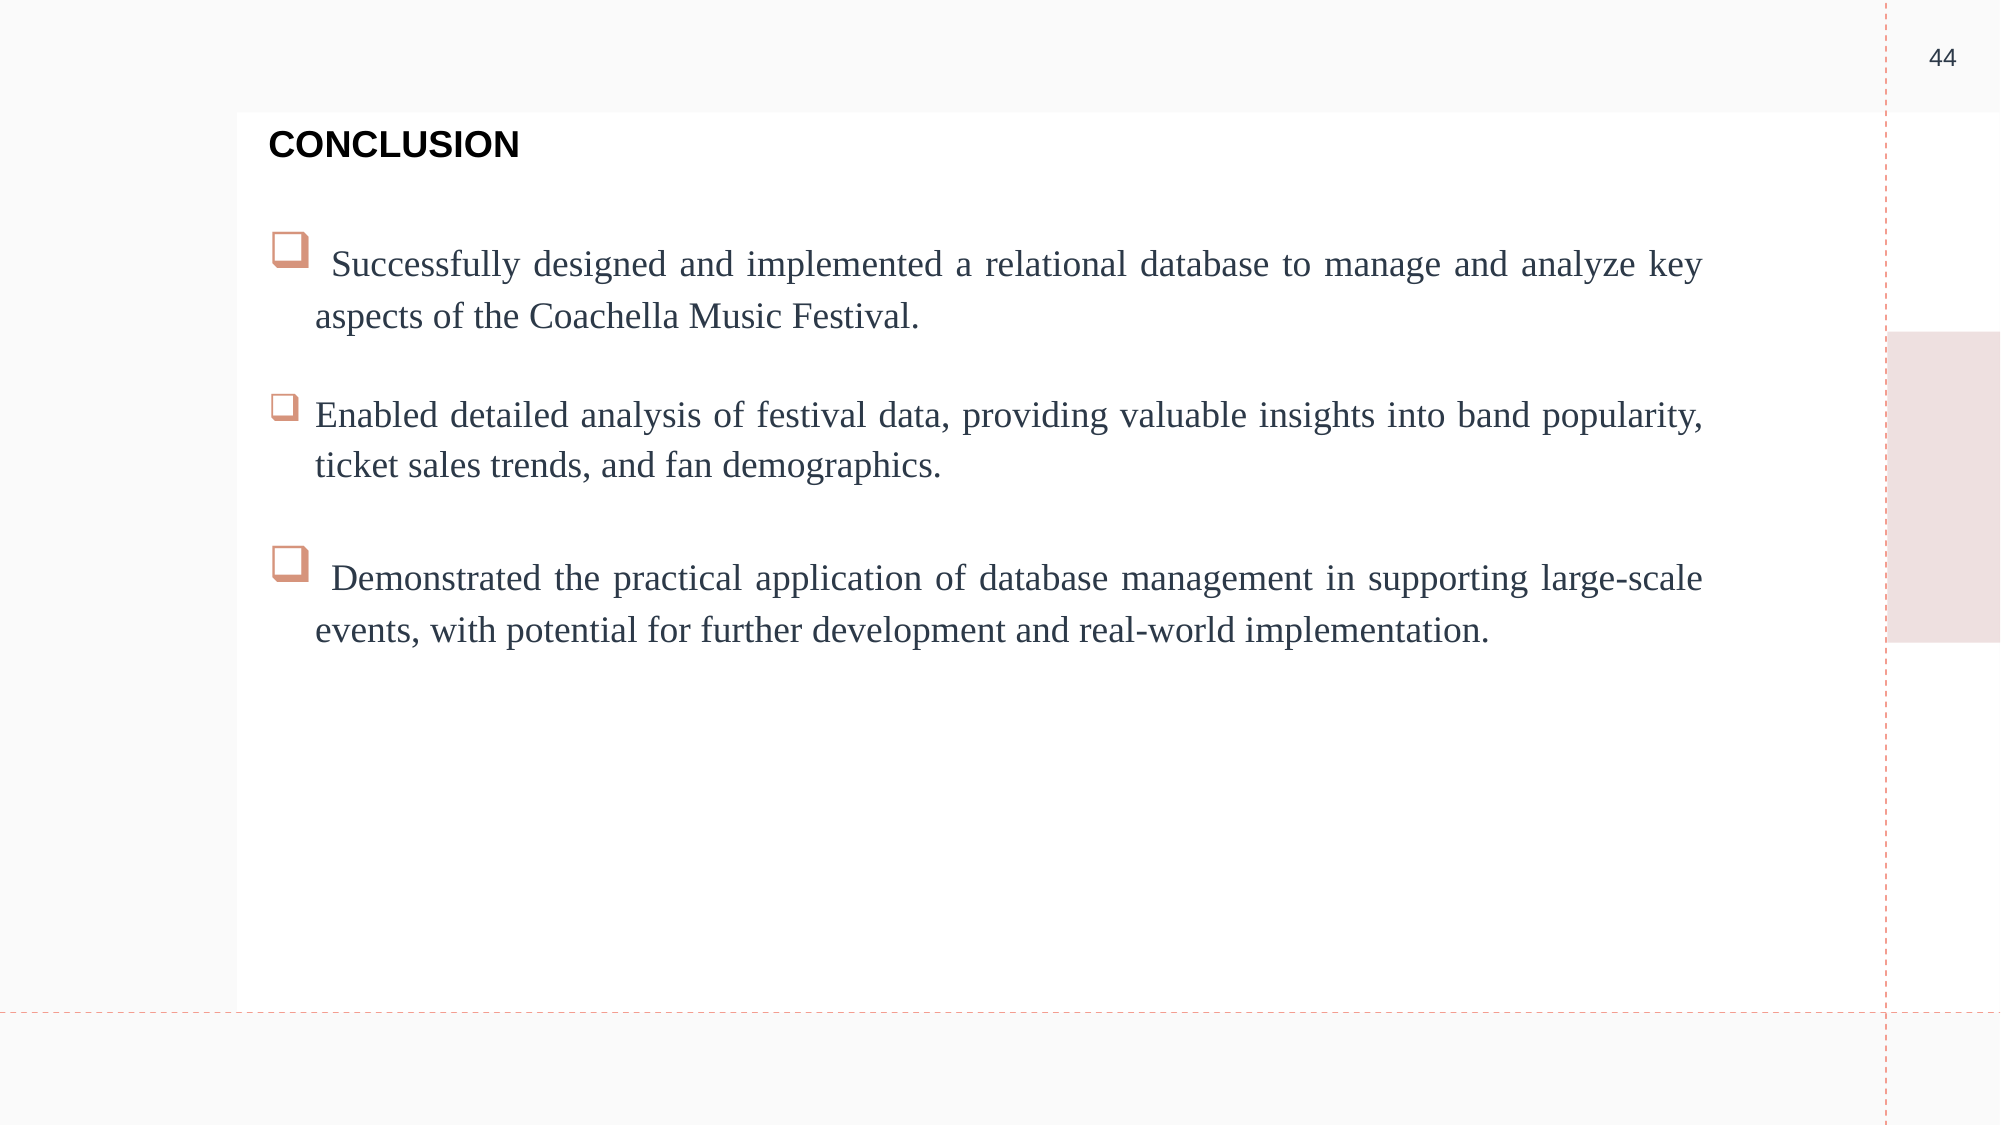

44
CONCLUSION
 Successfully designed and implemented a relational database to manage and analyze key aspects of the Coachella Music Festival.

Enabled detailed analysis of festival data, providing valuable insights into band popularity, ticket sales trends, and fan demographics.

 Demonstrated the practical application of database management in supporting large-scale events, with potential for further development and real-world implementation.